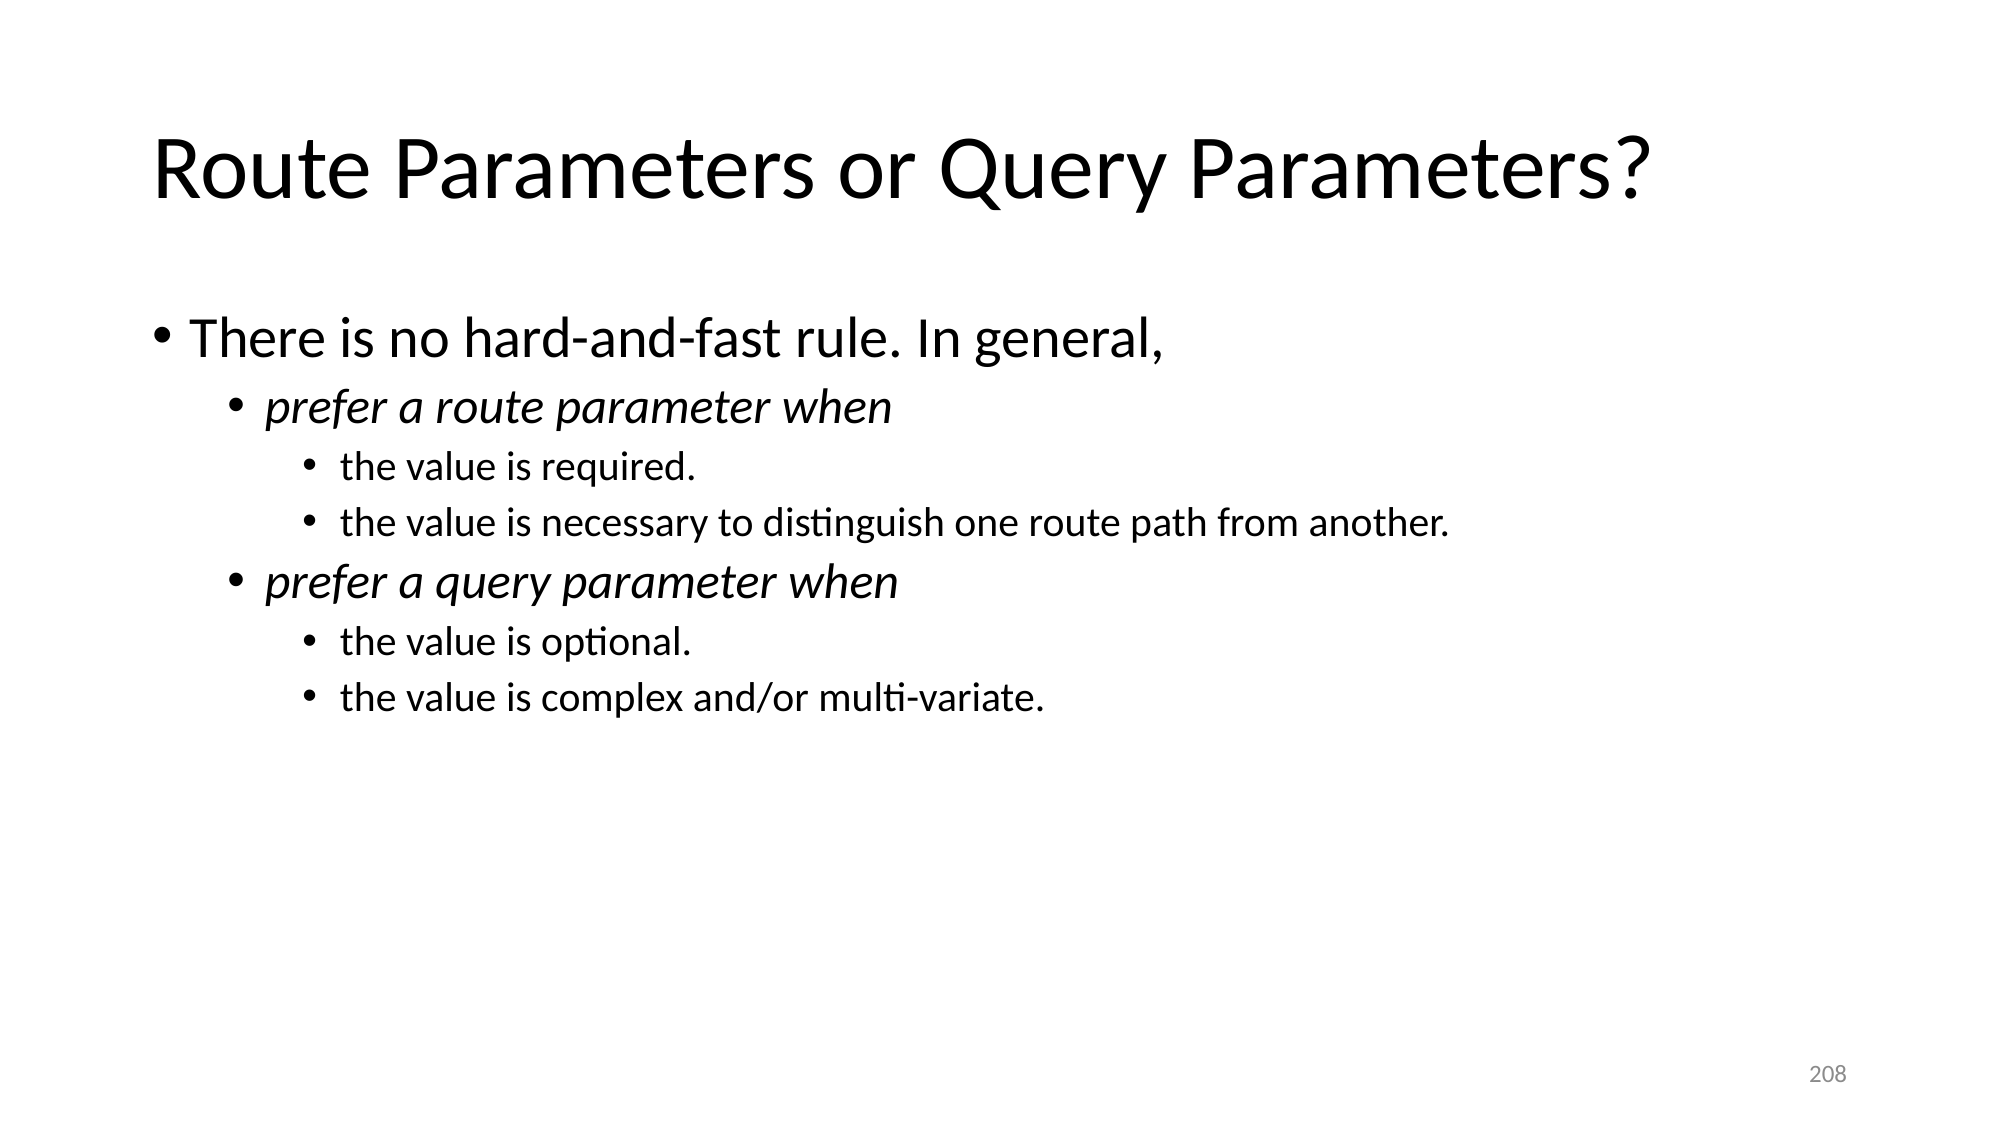

# Route Parameters or Query Parameters?
There is no hard-and-fast rule. In general,
prefer a route parameter when
the value is required.
the value is necessary to distinguish one route path from another.
prefer a query parameter when
the value is optional.
the value is complex and/or multi-variate.

208